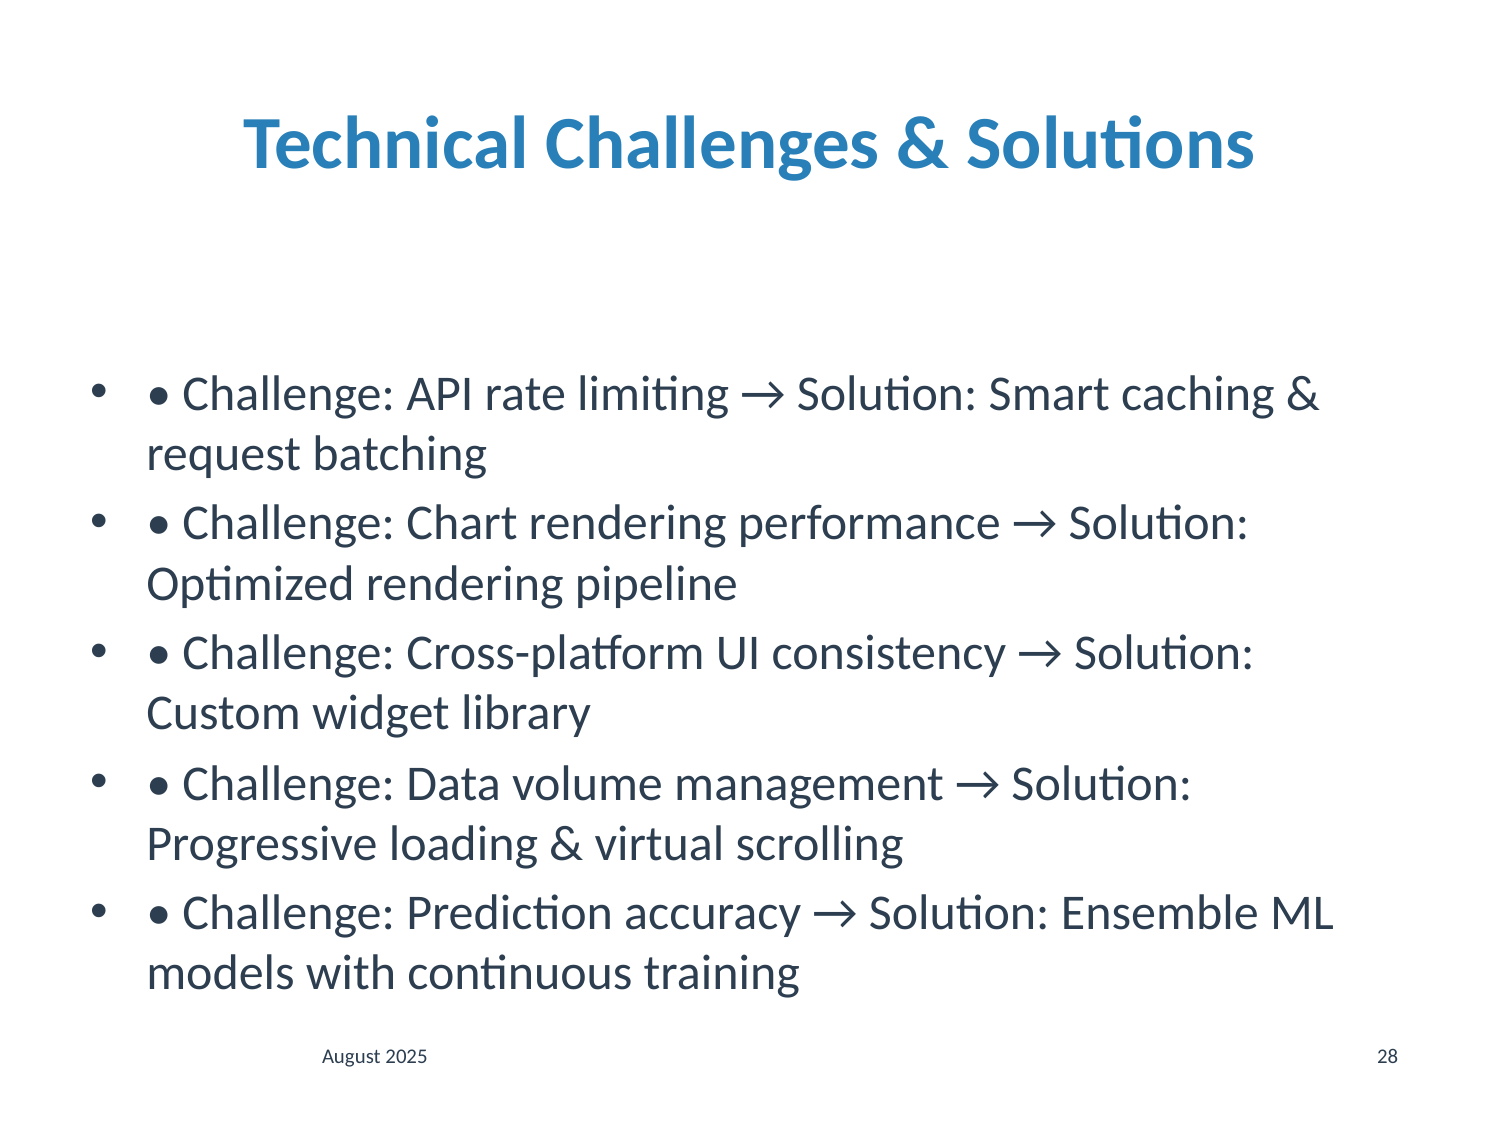

# Technical Challenges & Solutions

• Challenge: API rate limiting → Solution: Smart caching & request batching
• Challenge: Chart rendering performance → Solution: Optimized rendering pipeline
• Challenge: Cross-platform UI consistency → Solution: Custom widget library
• Challenge: Data volume management → Solution: Progressive loading & virtual scrolling
• Challenge: Prediction accuracy → Solution: Ensemble ML models with continuous training
August 2025
28